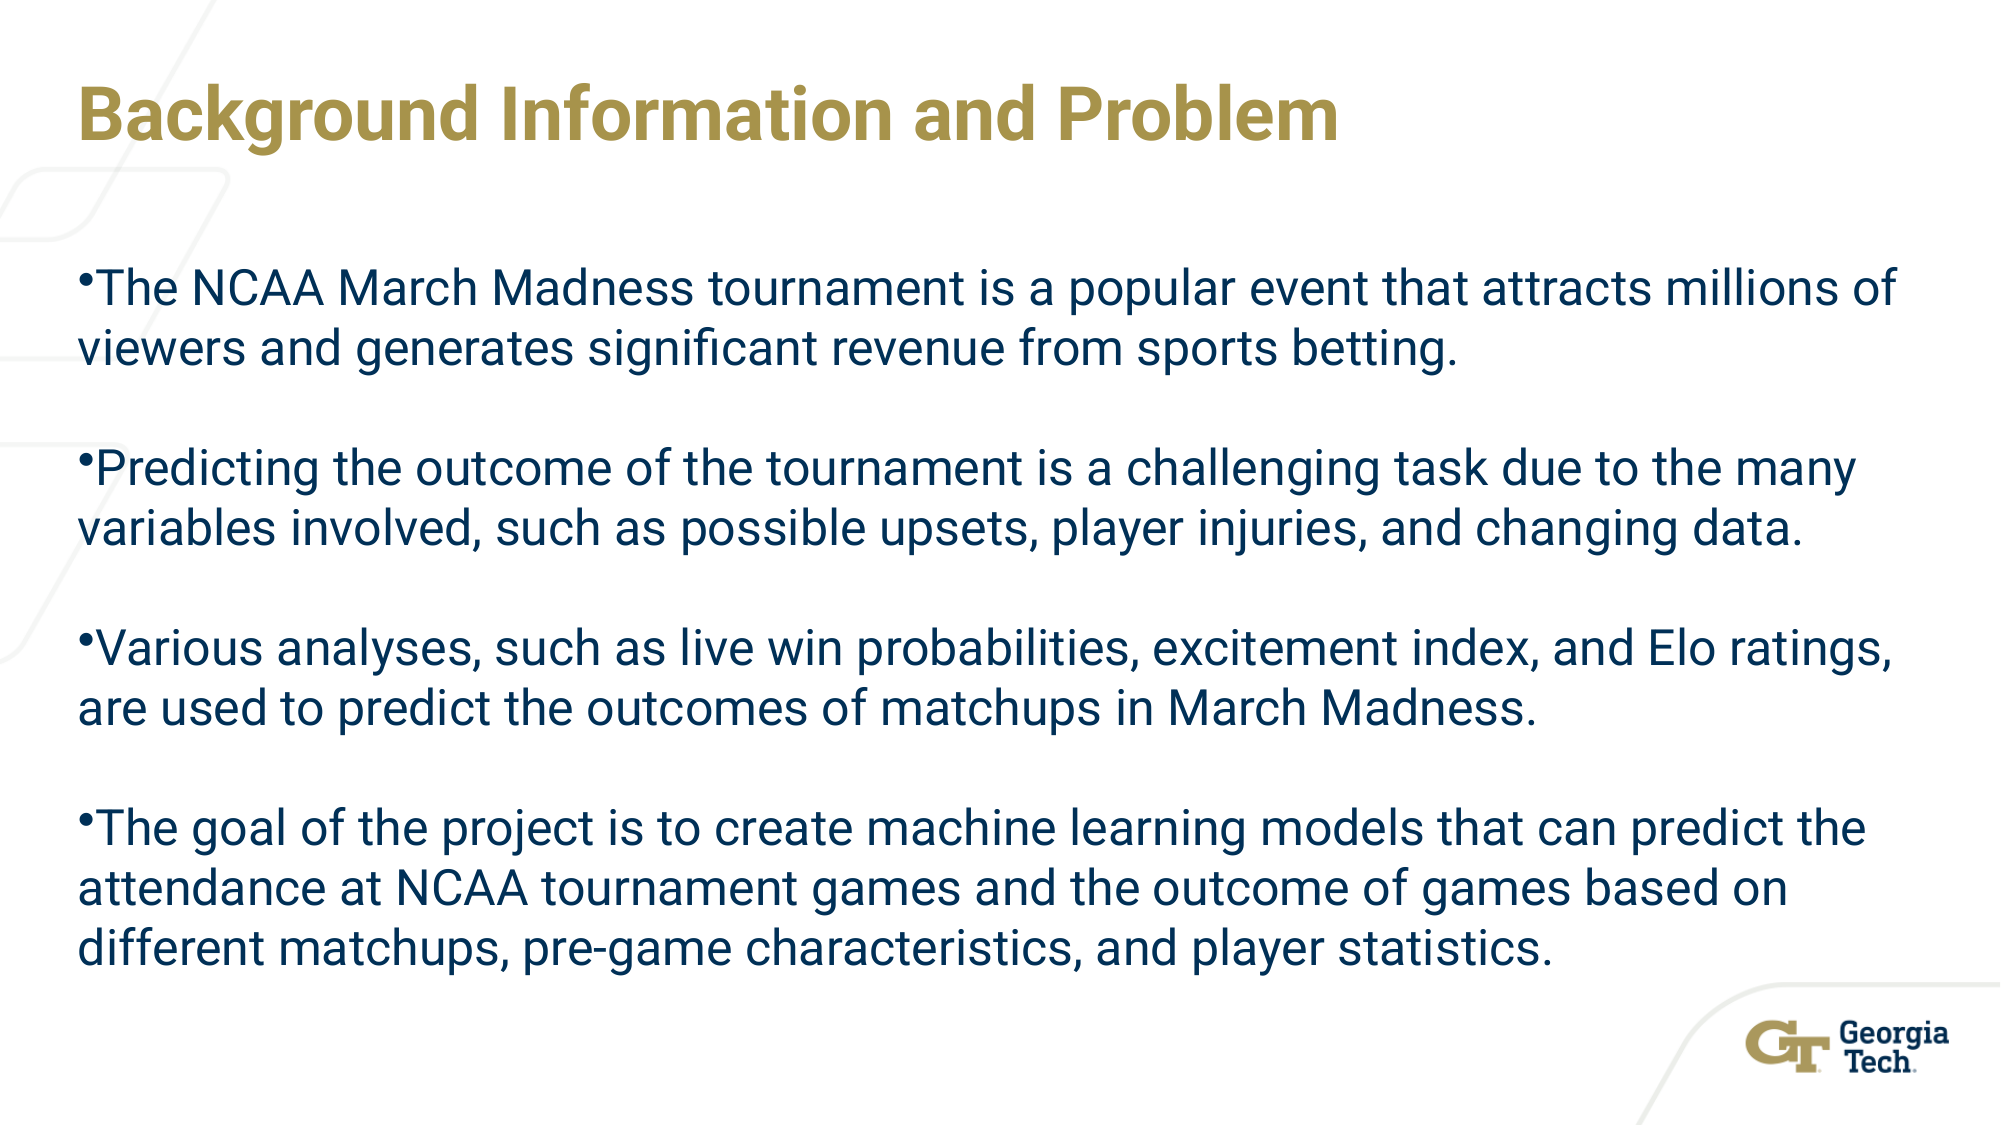

# Background Information and Problem
The NCAA March Madness tournament is a popular event that attracts millions of viewers and generates significant revenue from sports betting.

Predicting the outcome of the tournament is a challenging task due to the many variables involved, such as possible upsets, player injuries, and changing data.

Various analyses, such as live win probabilities, excitement index, and Elo ratings, are used to predict the outcomes of matchups in March Madness.

The goal of the project is to create machine learning models that can predict the attendance at NCAA tournament games and the outcome of games based on different matchups, pre-game characteristics, and player statistics.